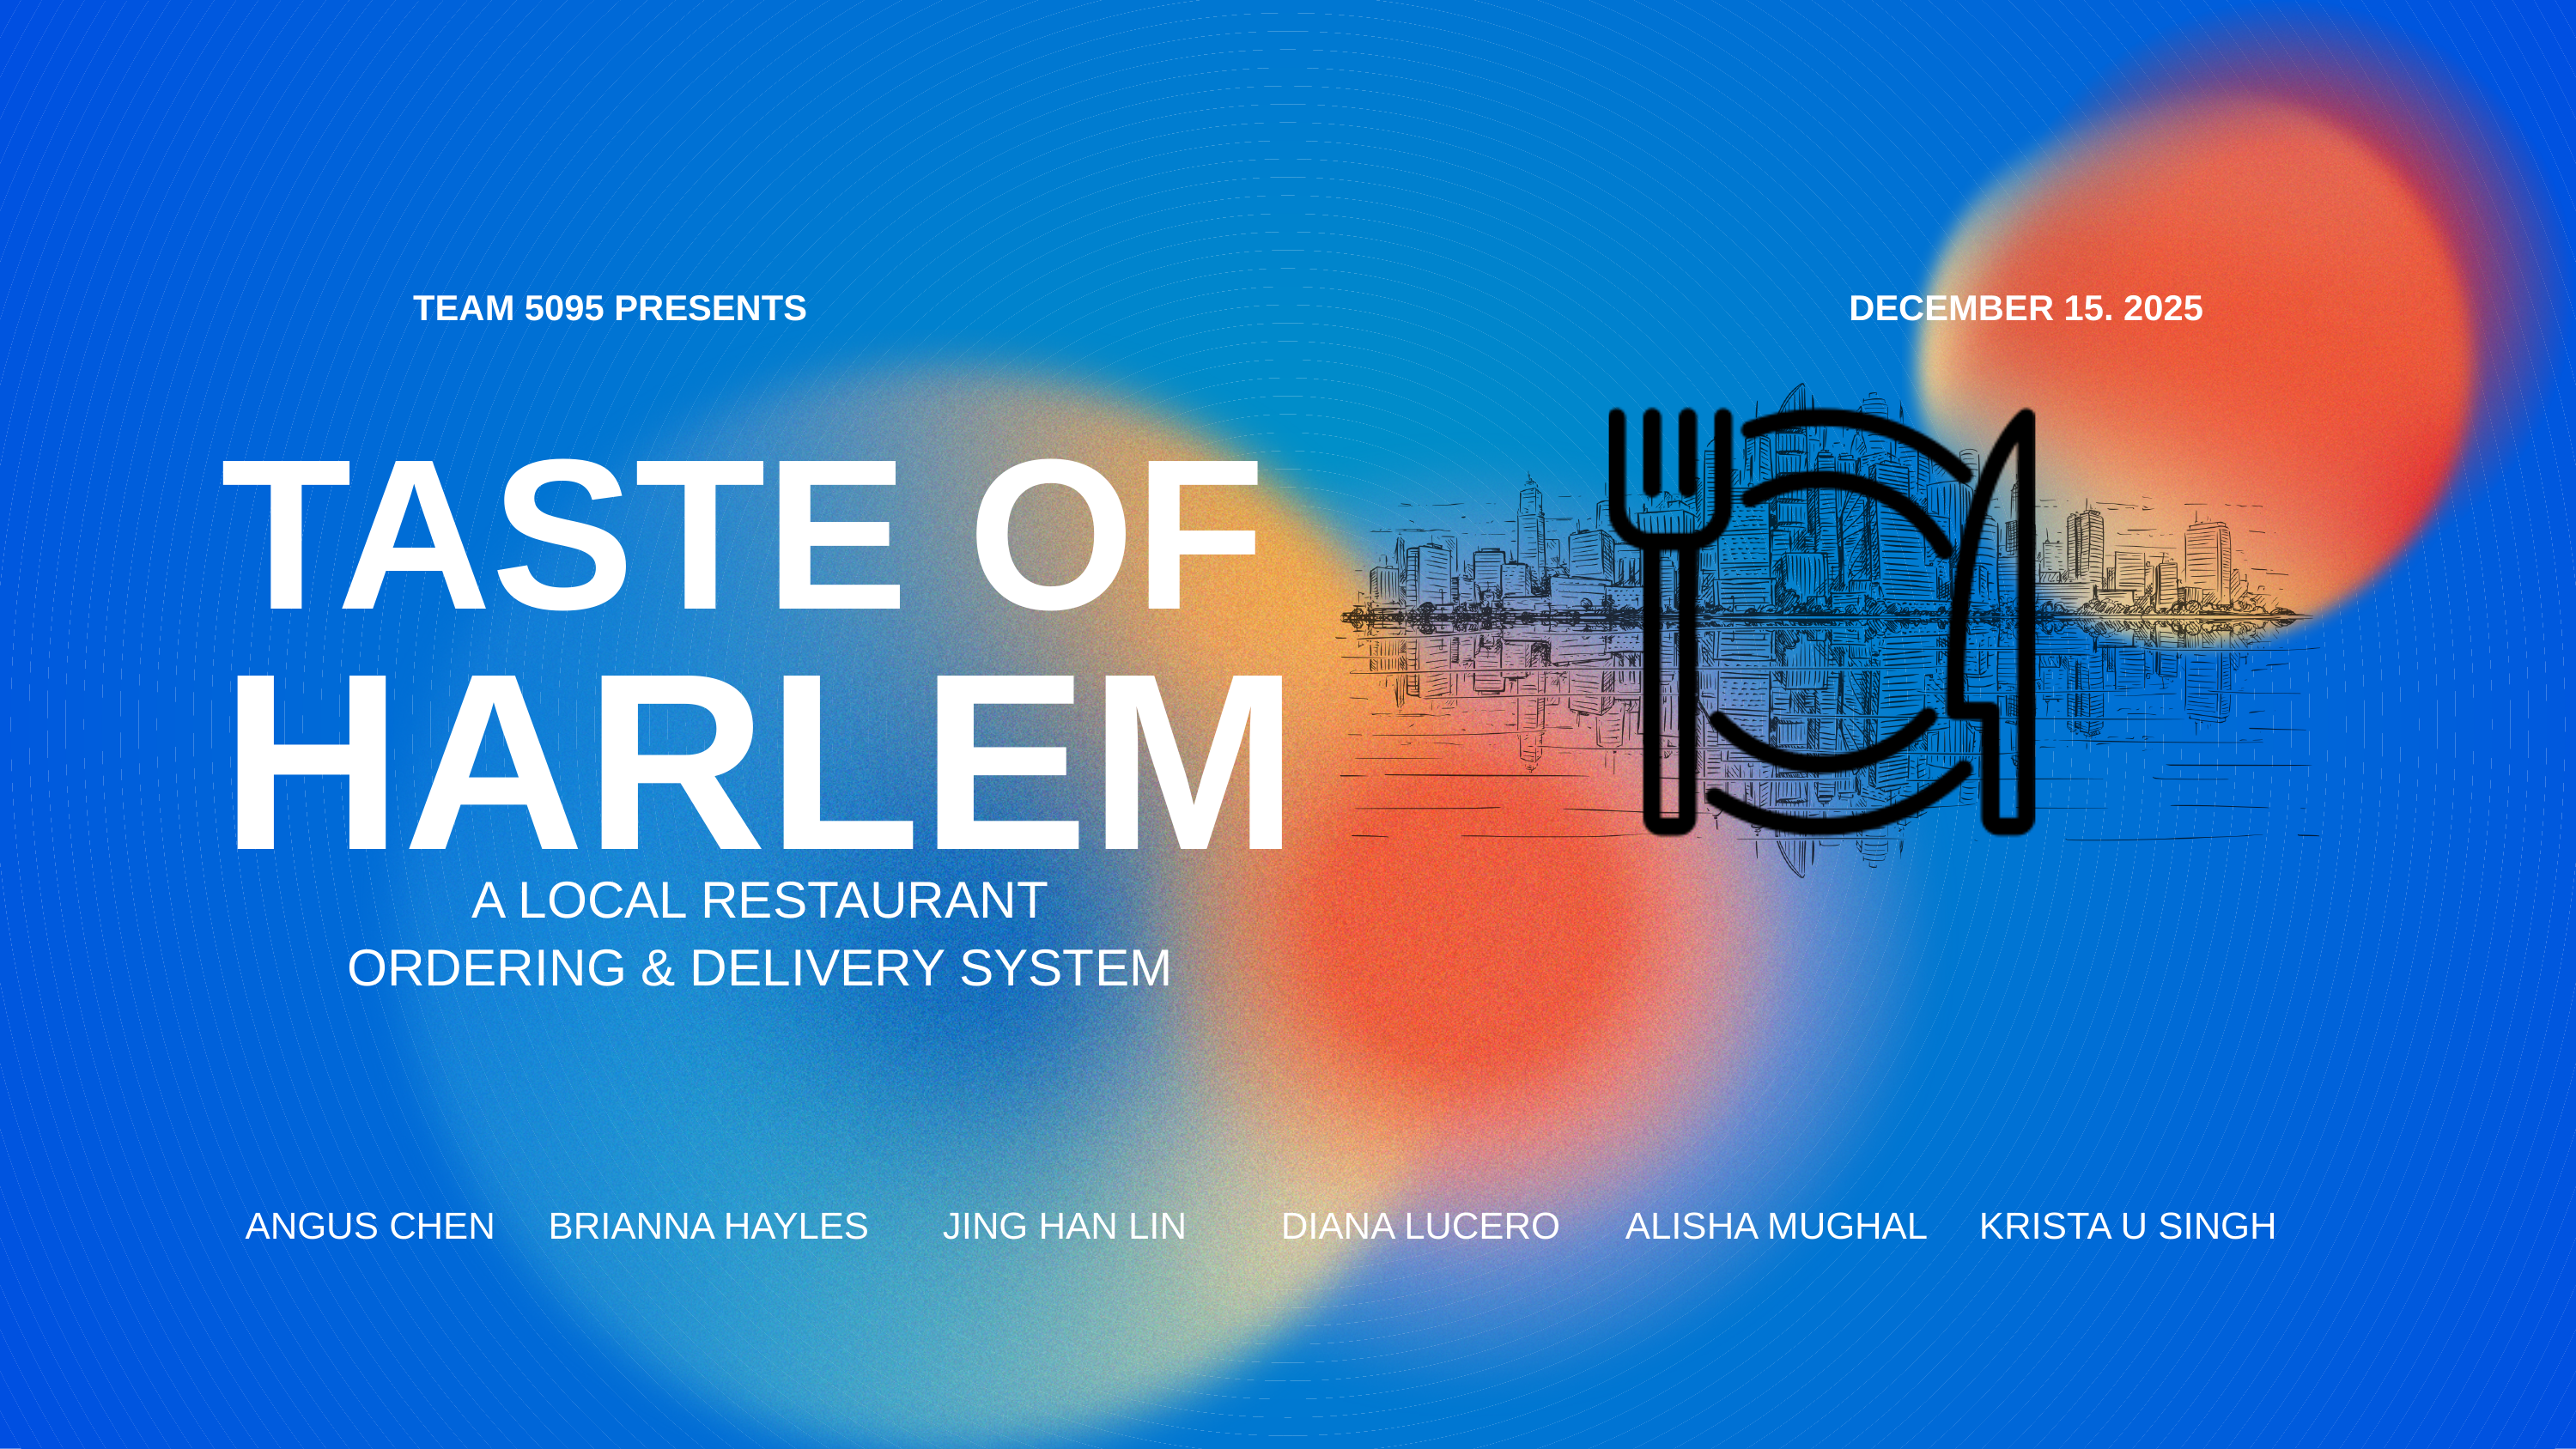

TEAM 5095 PRESENTS
DECEMBER 15. 2025

TASTE OF
HARLEM
A LOCAL RESTAURANT ORDERING & DELIVERY SYSTEM
ANGUS CHEN
BRIANNA HAYLES
JING HAN LIN
DIANA LUCERO
ALISHA MUGHAL
KRISTA U SINGH